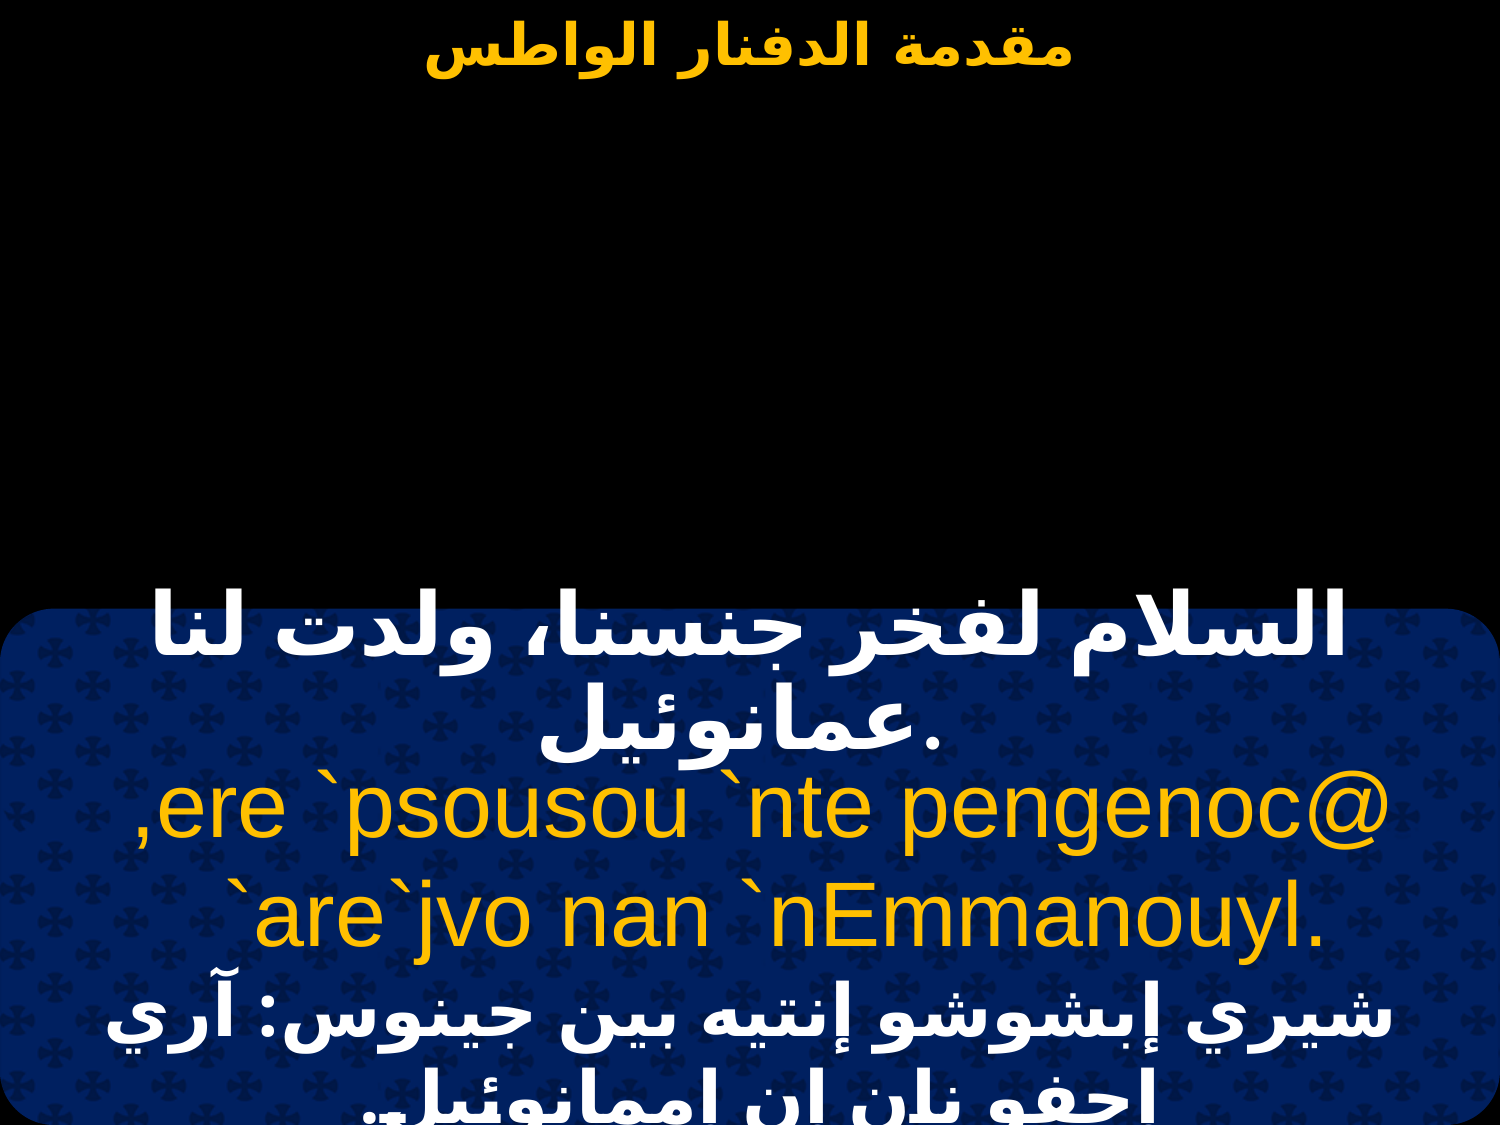

السلام لفخر جنسنا، ولدت لنا عمانوئيل.
,ere `psousou `nte pengenoc@
 `are`jvo nan `nEmmanouyl.
شيري إبشوشو إنتيه بين جينوس: آري إجفو نان إن إممانوئيل.